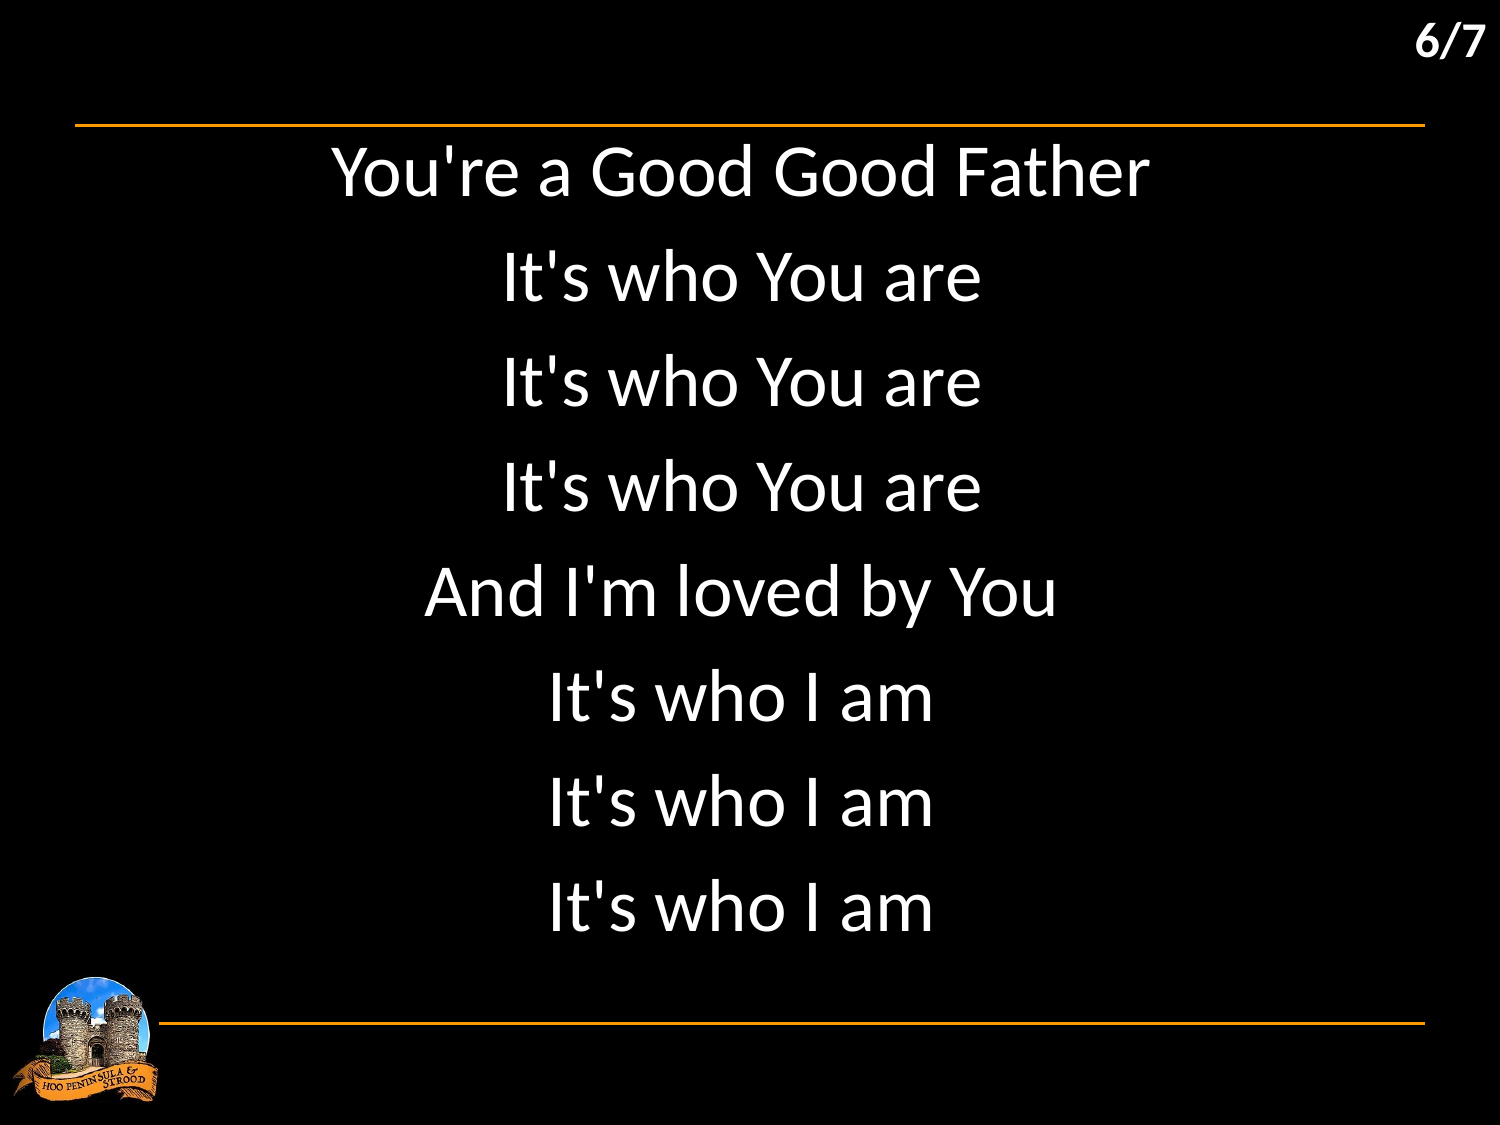

6/7
You're a Good Good Father
It's who You are
It's who You are
It's who You are
And I'm loved by You
It's who I am
It's who I am
It's who I am